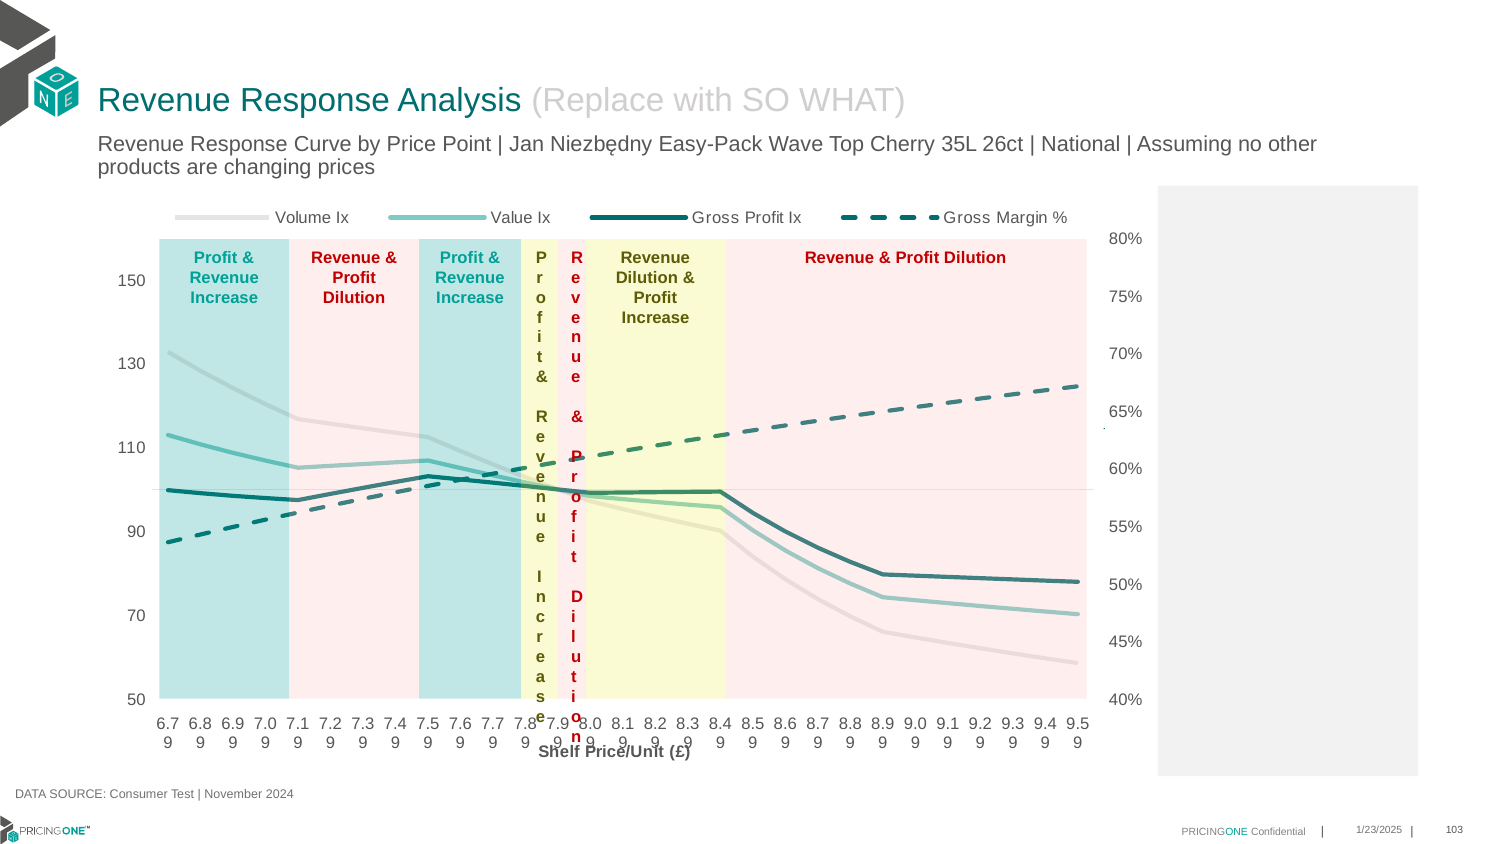

# Revenue Response Analysis (Replace with SO WHAT)

Revenue Response Curve by Price Point | Jan Niezbędny Easy-Pack Wave Top Cherry 35L 26ct | National | Assuming no other products are changing prices

### Chart:

| Category | Volume Ix | Value Ix | Gross Profit Ix | Gross Margin % |
|---|---|---|---|---|
| 6.79 | 132.8326729242776 | 113.00691252863591 | 99.82033150964082 | 0.535949365785415 |
| 6.89 | 128.3432724866217 | 110.78604571173459 | 99.10549580040619 | 0.5426844983574698 |
| 6.99 | 124.19926033180634 | 108.7558693163216 | 98.47836776711317 | 0.5492269232736718 |
| 7.09 | 120.36544750004037 | 106.89801657146485 | 97.93180813214614 | 0.555584794595623 |
| 7.19 | 116.81032871509454 | 105.19568990783448 | 97.45883139563169 | 0.5617658127514558 |
| 7.29 | 115.70884163472408 | 105.64228059508305 | 98.93260770227052 | 0.567777255649241 |
| 7.39 | 114.6241225409318 | 106.07690414109842 | 100.3755998783721 | 0.5736260072642715 |
| 7.49 | 113.55582986501764 | 106.49987184956784 | 101.78853758193624 | 0.5793185839363107 |
| 7.59 | 112.50363051645964 | 106.91148576908536 | 103.17213018860905 | 0.5848611585880061 |
| 7.69 | 109.19358432267539 | 105.12226036231327 | 102.40084664633638 | 0.5902595830537019 |
| 7.79 | 106.00683871567549 | 103.37144585323897 | 101.61050557319729 | 0.5955194086884424 |
| 7.89 | 102.94286664716896 | 101.66307170363909 | 100.8082387142168 | 0.600645905409755 |
| 7.99 | 100.0 | 100.0 | 100.0 | 0.6056440793095078 |
| 8.09 | 97.17563723326947 | 98.38406624398057 | 99.19065787553576 | 0.6105186889595757 |
| 8.19 | 95.31574463209934 | 97.68748216355885 | 99.26693004558754 | 0.6152742605229508 |
| 8.29 | 93.5269178722287 | 97.01838063585242 | 99.3416065686964 | 0.6199151017711662 |
| 8.39 | 91.80542285426118 | 96.37548746005781 | 99.41506206763383 | 0.624445315099281 |
| 8.49 | 90.14774673332707 | 95.75757842539036 | 99.48760583274475 | 0.6288688096210797 |
| 8.59 | 83.95043148626922 | 90.22963539078461 | 94.39298974785876 | 0.6331893124194372 |
| 8.69 | 78.55160019820528 | 85.41332333175409 | 89.95461333171428 | 0.6374103790199042 |
| 8.79 | 73.8289631437603 | 81.20451084131048 | 86.0798357328969 | 0.6415354031493706 |
| 8.89 | 69.6782487289942 | 77.51288578986828 | 82.68719312192533 | 0.6455676258361043 |
| 8.99 | 66.01155999802297 | 74.26125928222667 | 79.70629521099066 | 0.6495101439024433 |
| 9.09 | 64.65769712338701 | 73.54461210713545 | 79.41084508582725 | 0.653365917896916 |
| 9.19 | 63.3479415819579 | 72.8449636890568 | 79.11441415171635 | 0.6571377795084838 |
| 9.29 | 62.08079672062249 | 72.16221953335246 | 78.81784042134349 | 0.6608284385019341 |
| 9.39 | 60.85479626966408 | 71.49624658055582 | 78.52187739019828 | 0.6644404892101137 |
| 9.49 | 59.668504910378296 | 70.84687575322106 | 78.22719790268755 | 0.6679764166156972 |
| 9.59 | 58.52051883933191 | 70.21390454157222 | 77.93439808619202 | 0.6714386020524469 |
Profit & Revenue Increase
Revenue & Profit Dilution
Profit & Revenue Increase
Profit & Revenue Increase
Revenue & Profit Dilution
Revenue Dilution & Profit Increase
Revenue & Profit Dilution

DATA SOURCE: Consumer Test | November 2024

1/23/2025
103